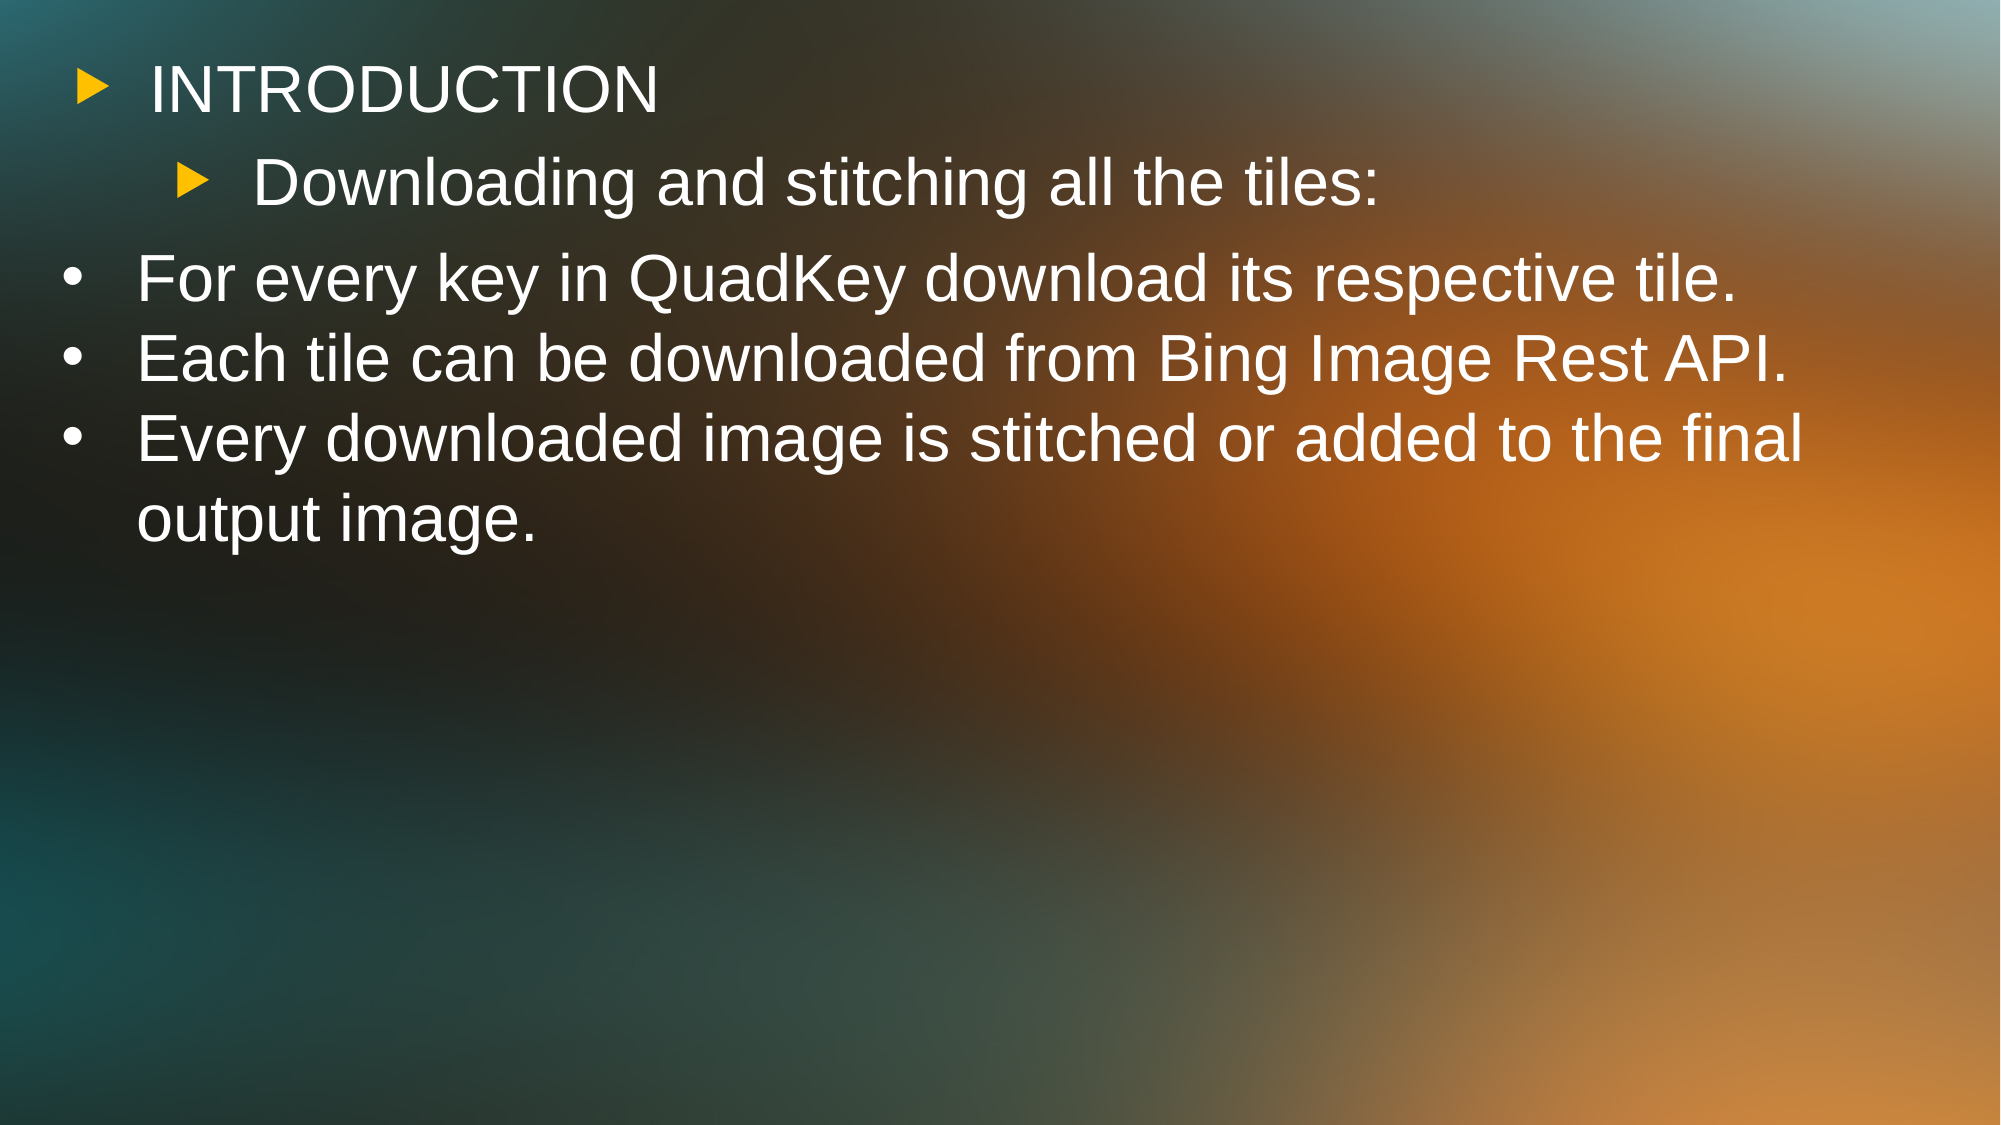

INTRODUCTION

Downloading and stitching all the tiles:

For every key in QuadKey download its respective tile.
Each tile can be downloaded from Bing Image Rest API.
Every downloaded image is stitched or added to the final output image.